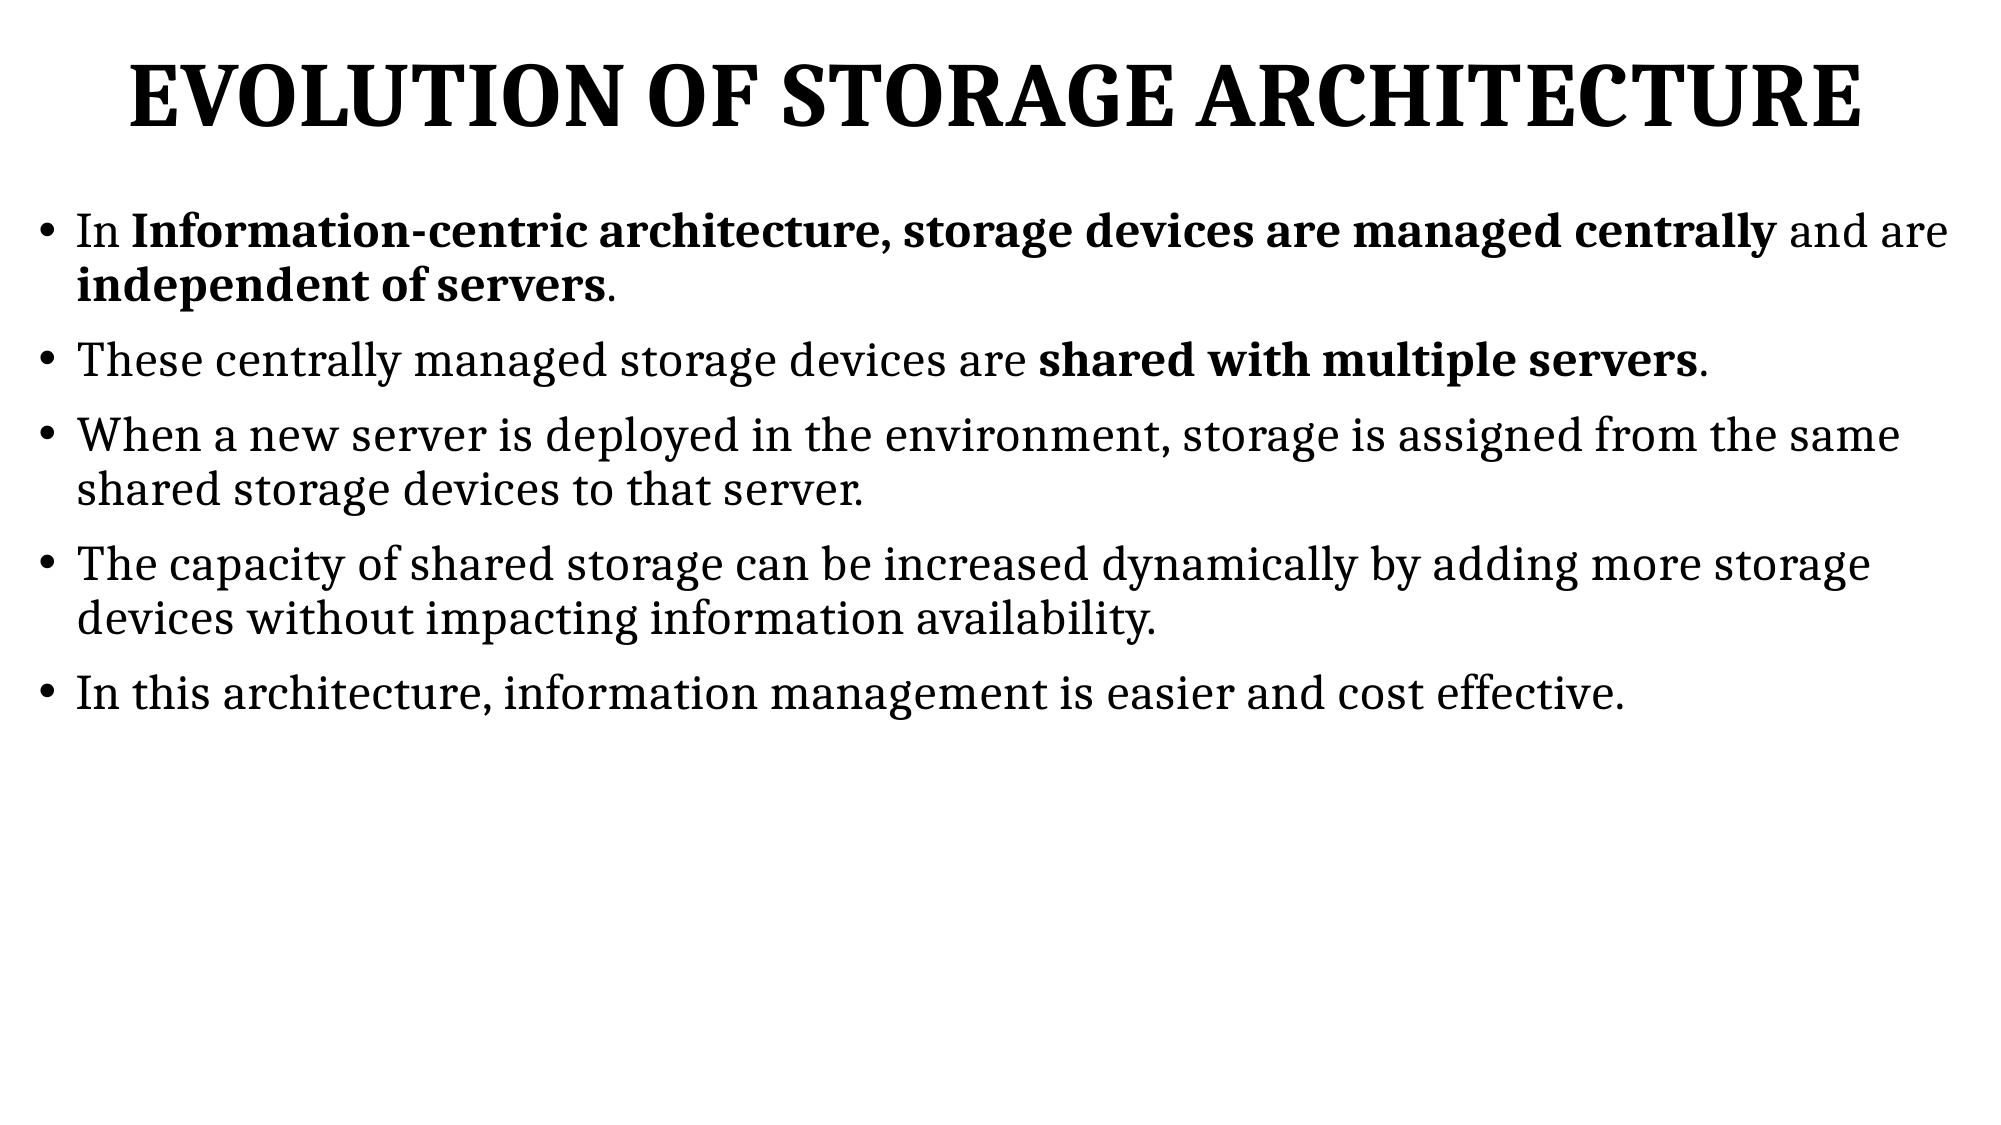

# EVOLUTION OF STORAGE ARCHITECTURE
In Information-centric architecture, storage devices are managed centrally and are independent of servers.
These centrally managed storage devices are shared with multiple servers.
When a new server is deployed in the environment, storage is assigned from the same shared storage devices to that server.
The capacity of shared storage can be increased dynamically by adding more storage devices without impacting information availability.
In this architecture, information management is easier and cost effective.